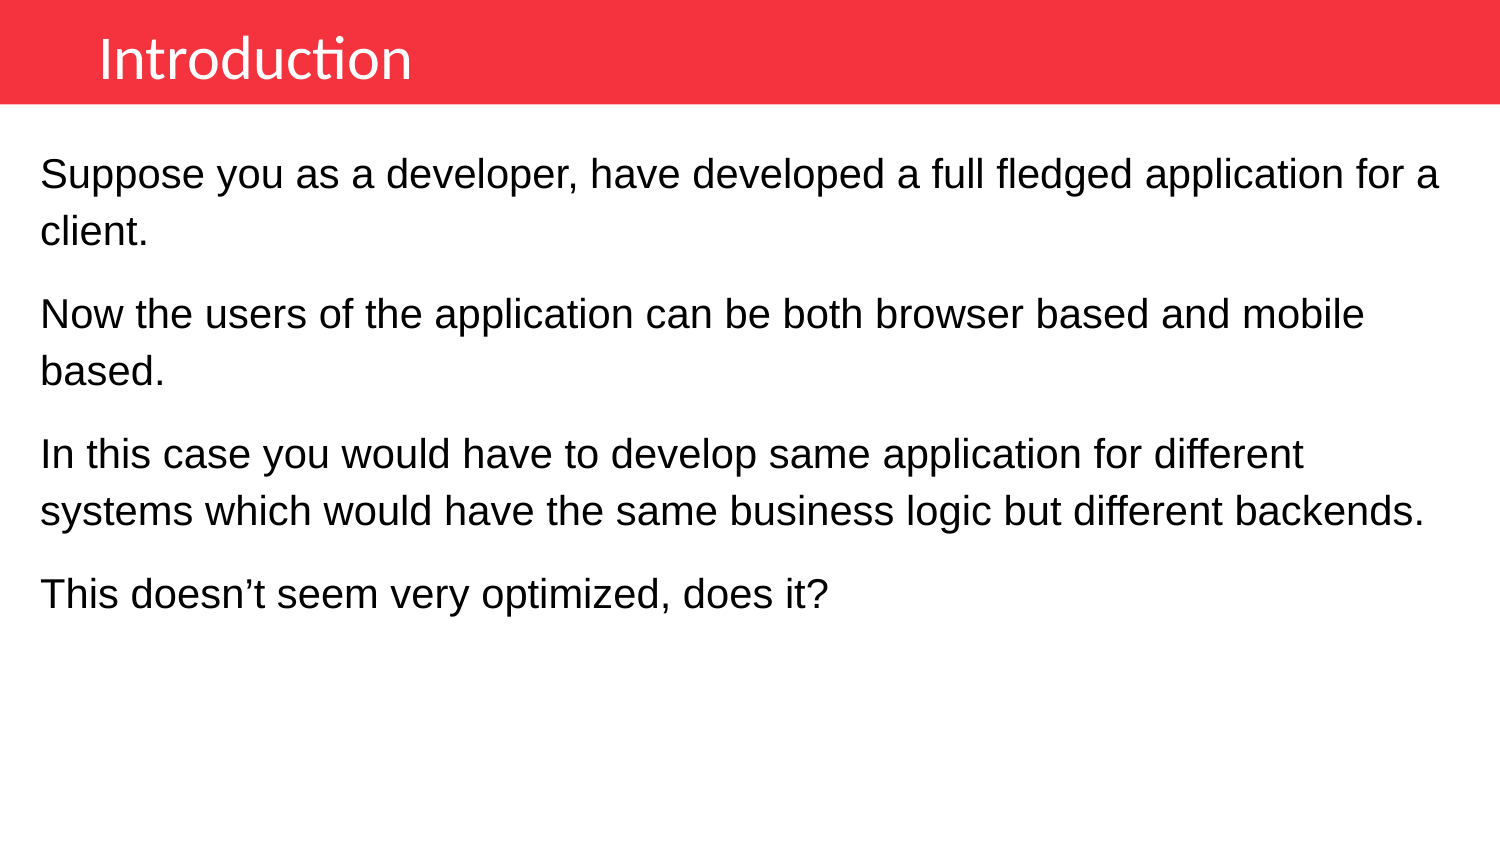

Introduction

Suppose you as a developer, have developed a full fledged application for a client.
Now the users of the application can be both browser based and mobile based.
In this case you would have to develop same application for different systems which would have the same business logic but different backends.
This doesn’t seem very optimized, does it?